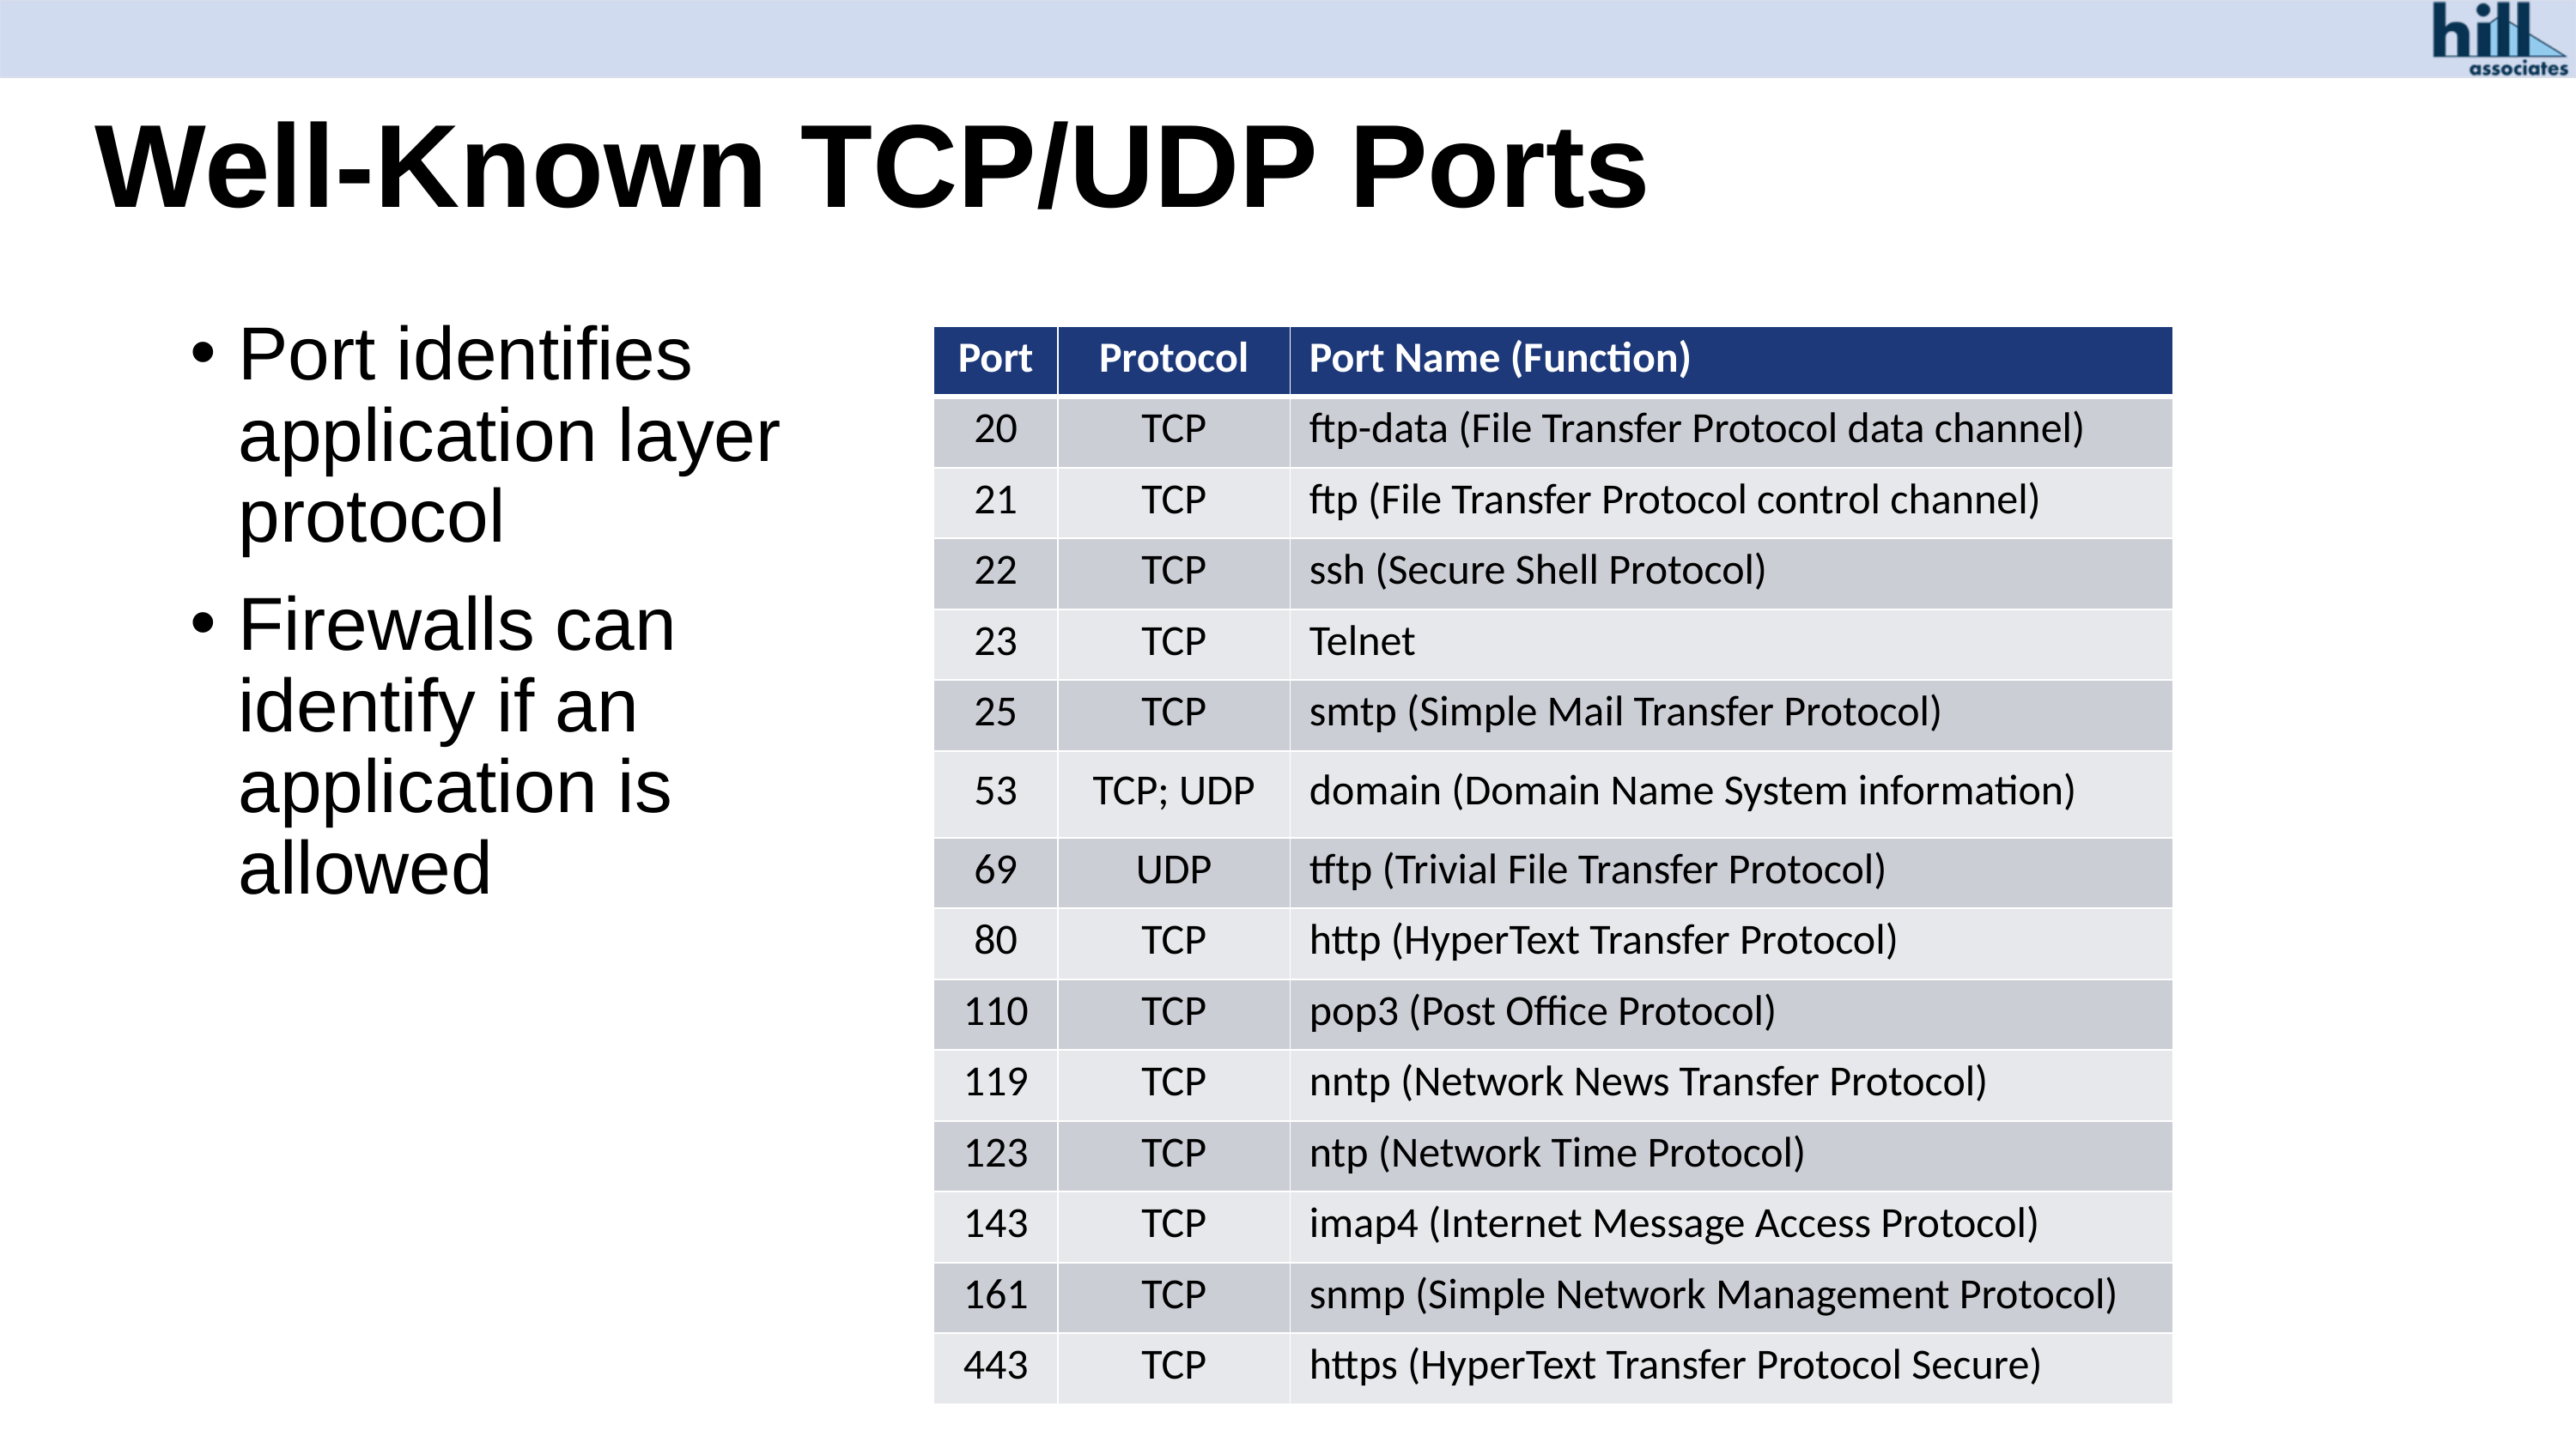

# Well-Known TCP/UDP Ports
Port identifies
application layer
protocol
Firewalls can
identify if an
application is
allowed
| Port | Protocol | Port Name (Function) |
| --- | --- | --- |
| 20 | TCP | ftp-data (File Transfer Protocol data channel) |
| 21 | TCP | ftp (File Transfer Protocol control channel) |
| 22 | TCP | ssh (Secure Shell Protocol) |
| 23 | TCP | Telnet |
| 25 | TCP | smtp (Simple Mail Transfer Protocol) |
| 53 | TCP; UDP | domain (Domain Name System information) |
| 69 | UDP | tftp (Trivial File Transfer Protocol) |
| 80 | TCP | http (HyperText Transfer Protocol) |
| 110 | TCP | pop3 (Post Office Protocol) |
| 119 | TCP | nntp (Network News Transfer Protocol) |
| 123 | TCP | ntp (Network Time Protocol) |
| 143 | TCP | imap4 (Internet Message Access Protocol) |
| 161 | TCP | snmp (Simple Network Management Protocol) |
| 443 | TCP | https (HyperText Transfer Protocol Secure) |